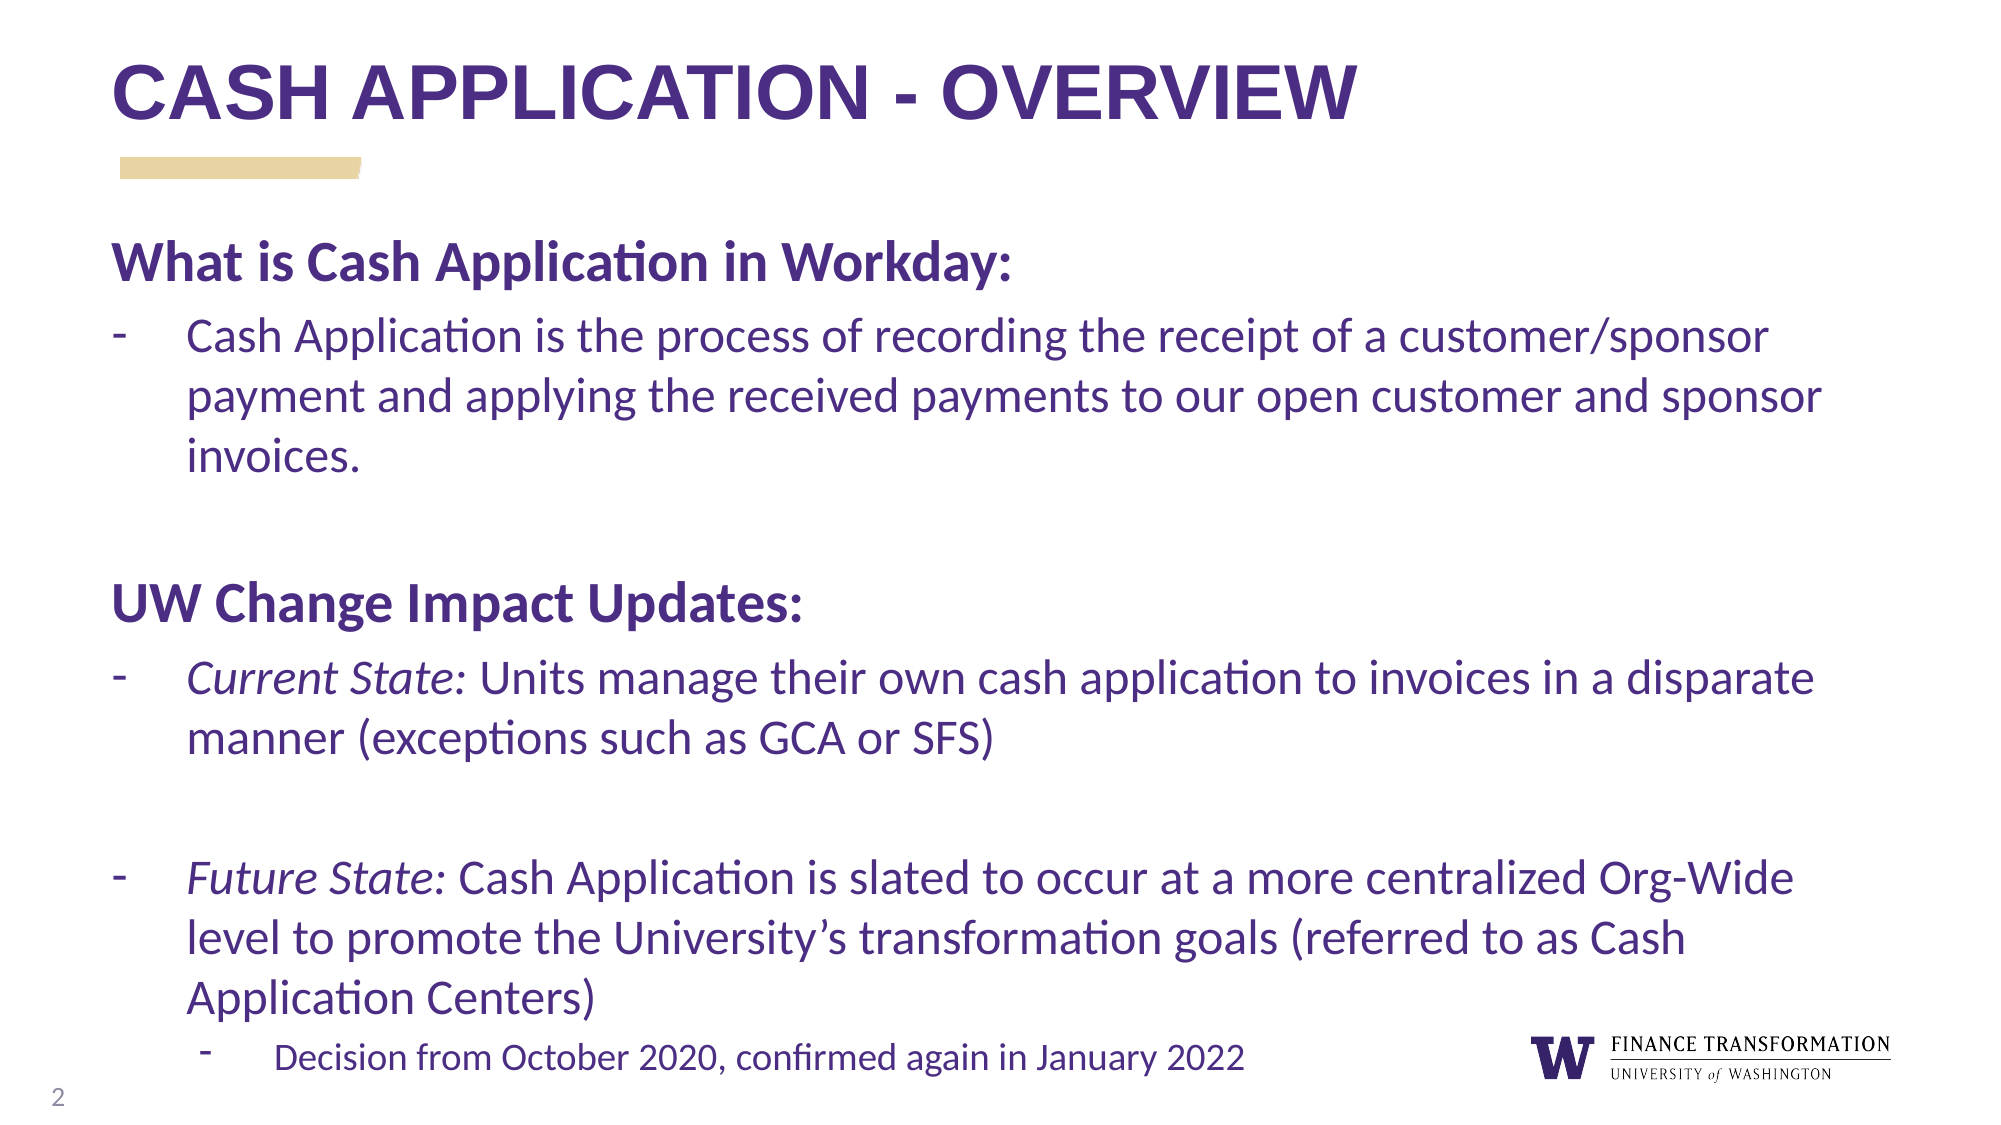

# Cash Application - Overview
What is Cash Application in Workday:
Cash Application is the process of recording the receipt of a customer/sponsor payment and applying the received payments to our open customer and sponsor invoices.

UW Change Impact Updates:
Current State: Units manage their own cash application to invoices in a disparate manner (exceptions such as GCA or SFS)

Future State: Cash Application is slated to occur at a more centralized Org-Wide level to promote the University’s transformation goals (referred to as Cash Application Centers)
Decision from October 2020, confirmed again in January 2022